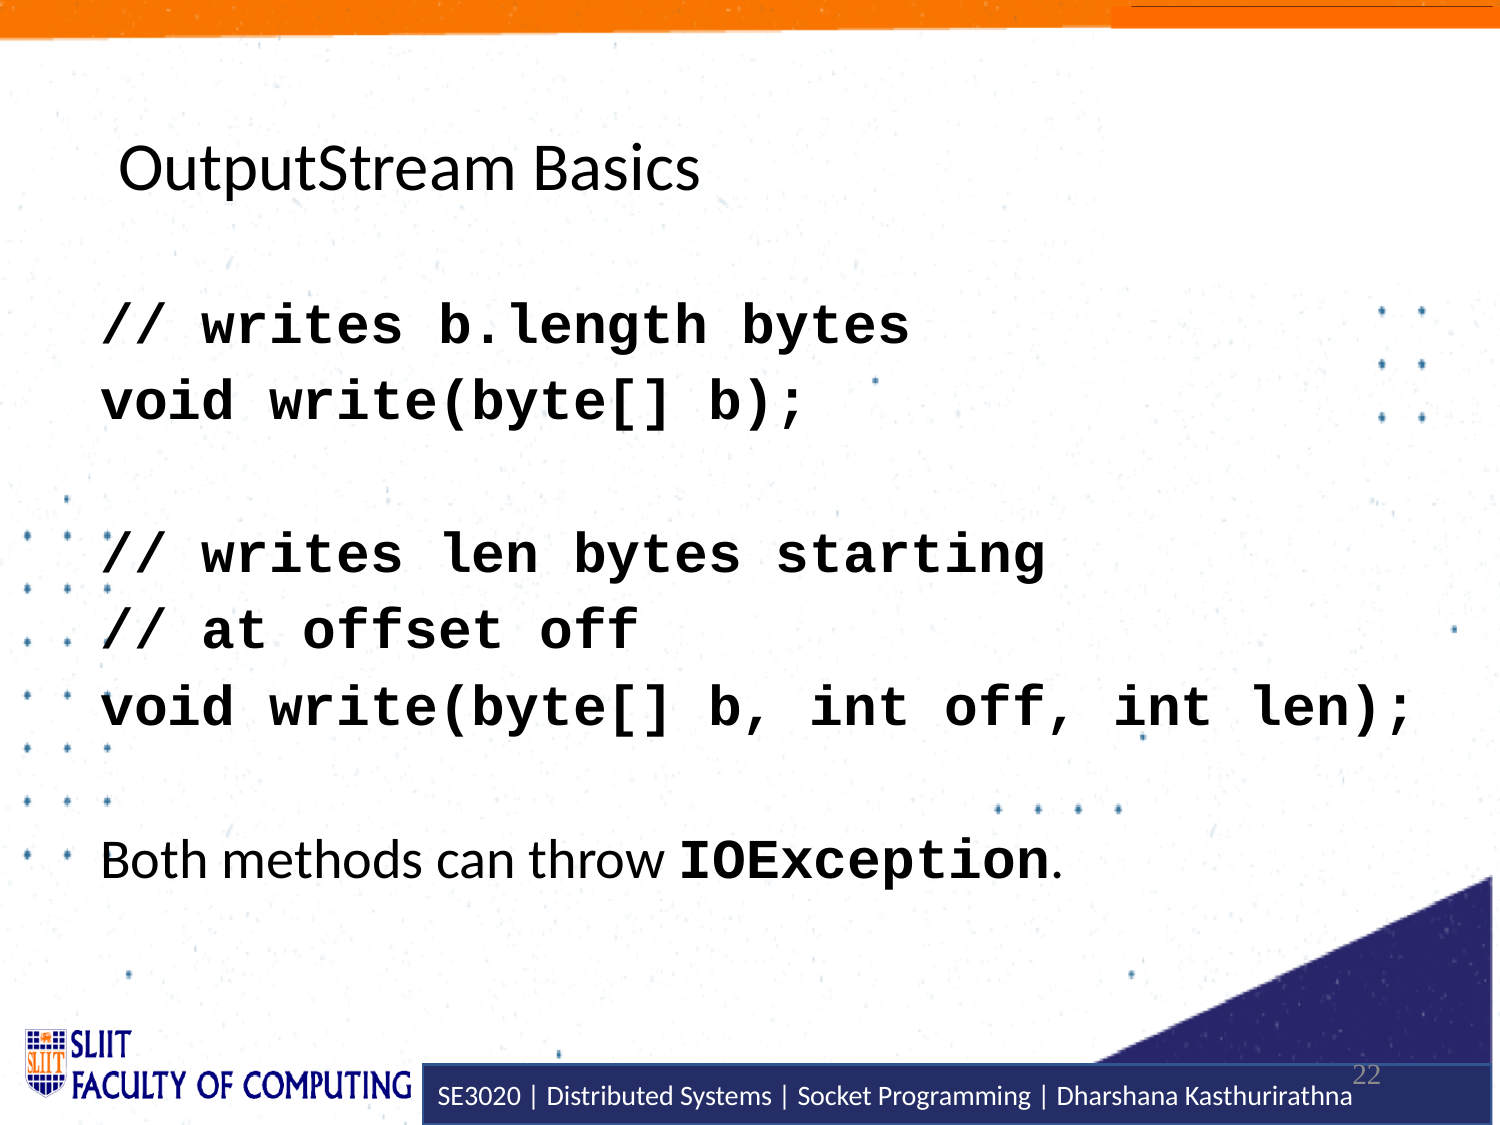

# OutputStream Basics
// writes b.length bytes
void write(byte[] b);

// writes len bytes starting
// at offset off
void write(byte[] b, int off, int len);

Both methods can throw IOException.

22